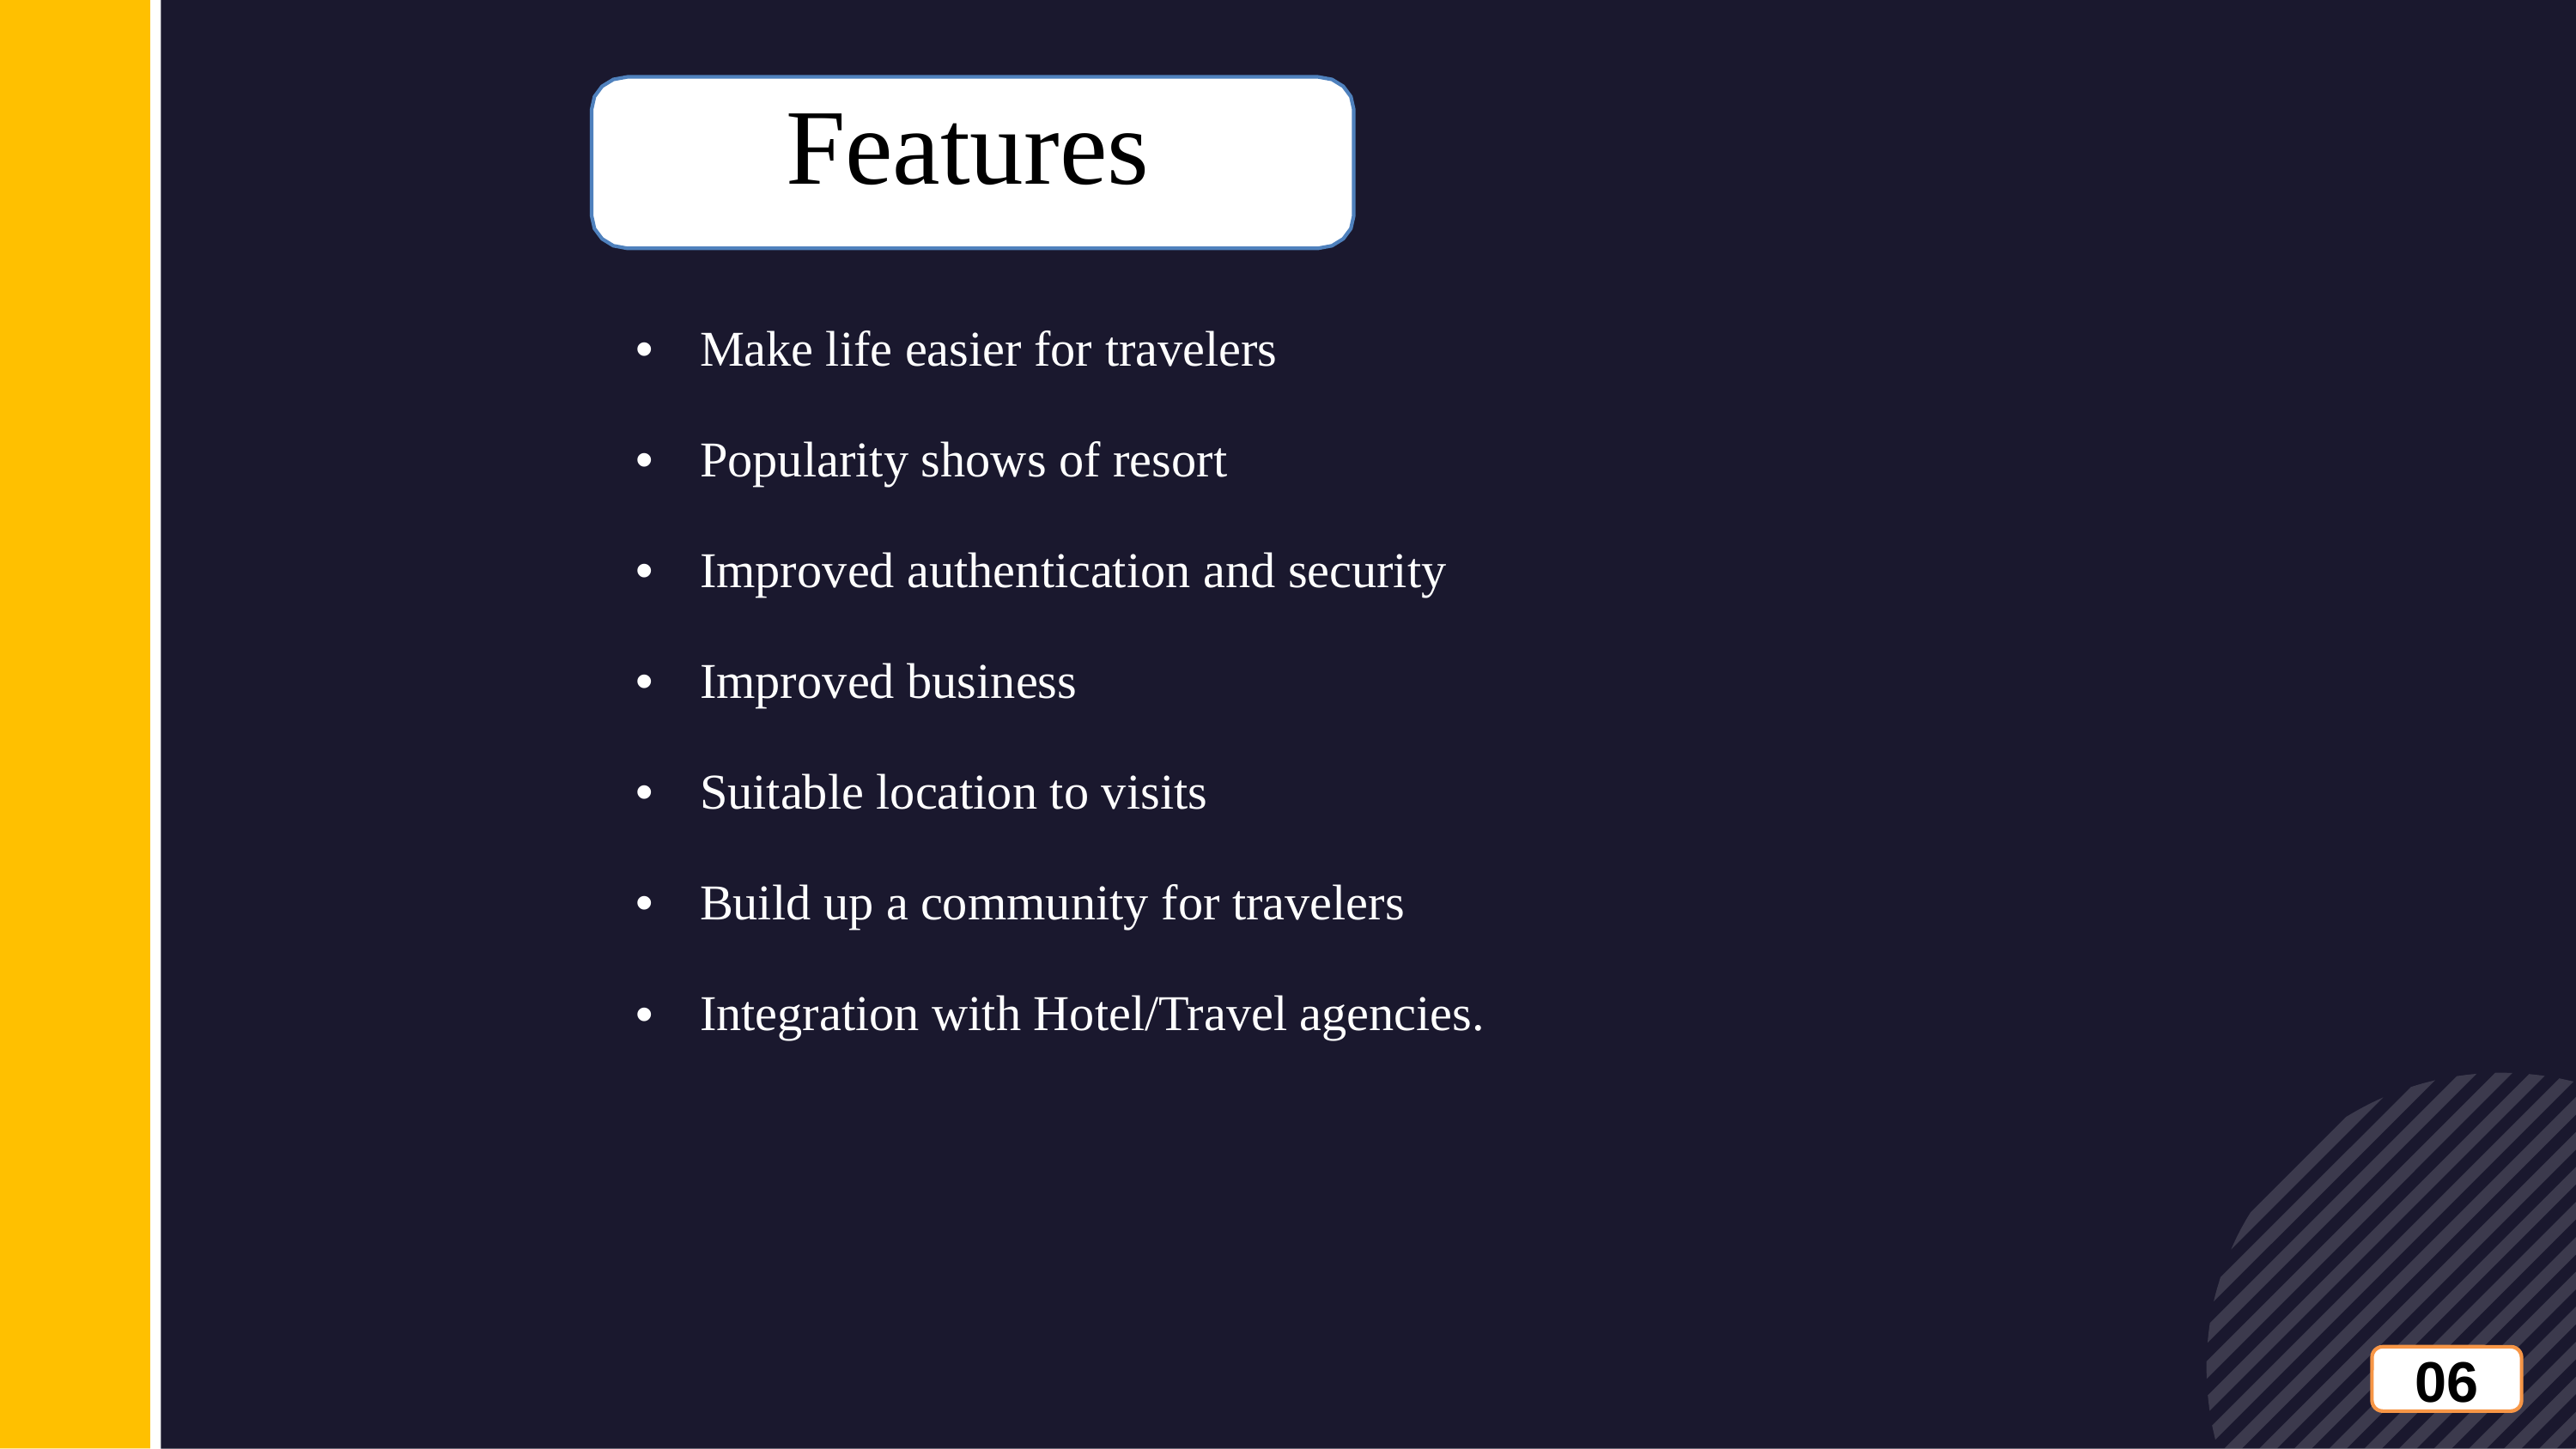

Features
| Make life easier for travelers Popularity shows of resort Improved authentication and security Improved business Suitable location to visits Build up a community for travelers Integration with Hotel/Travel agencies. |
| --- |

06